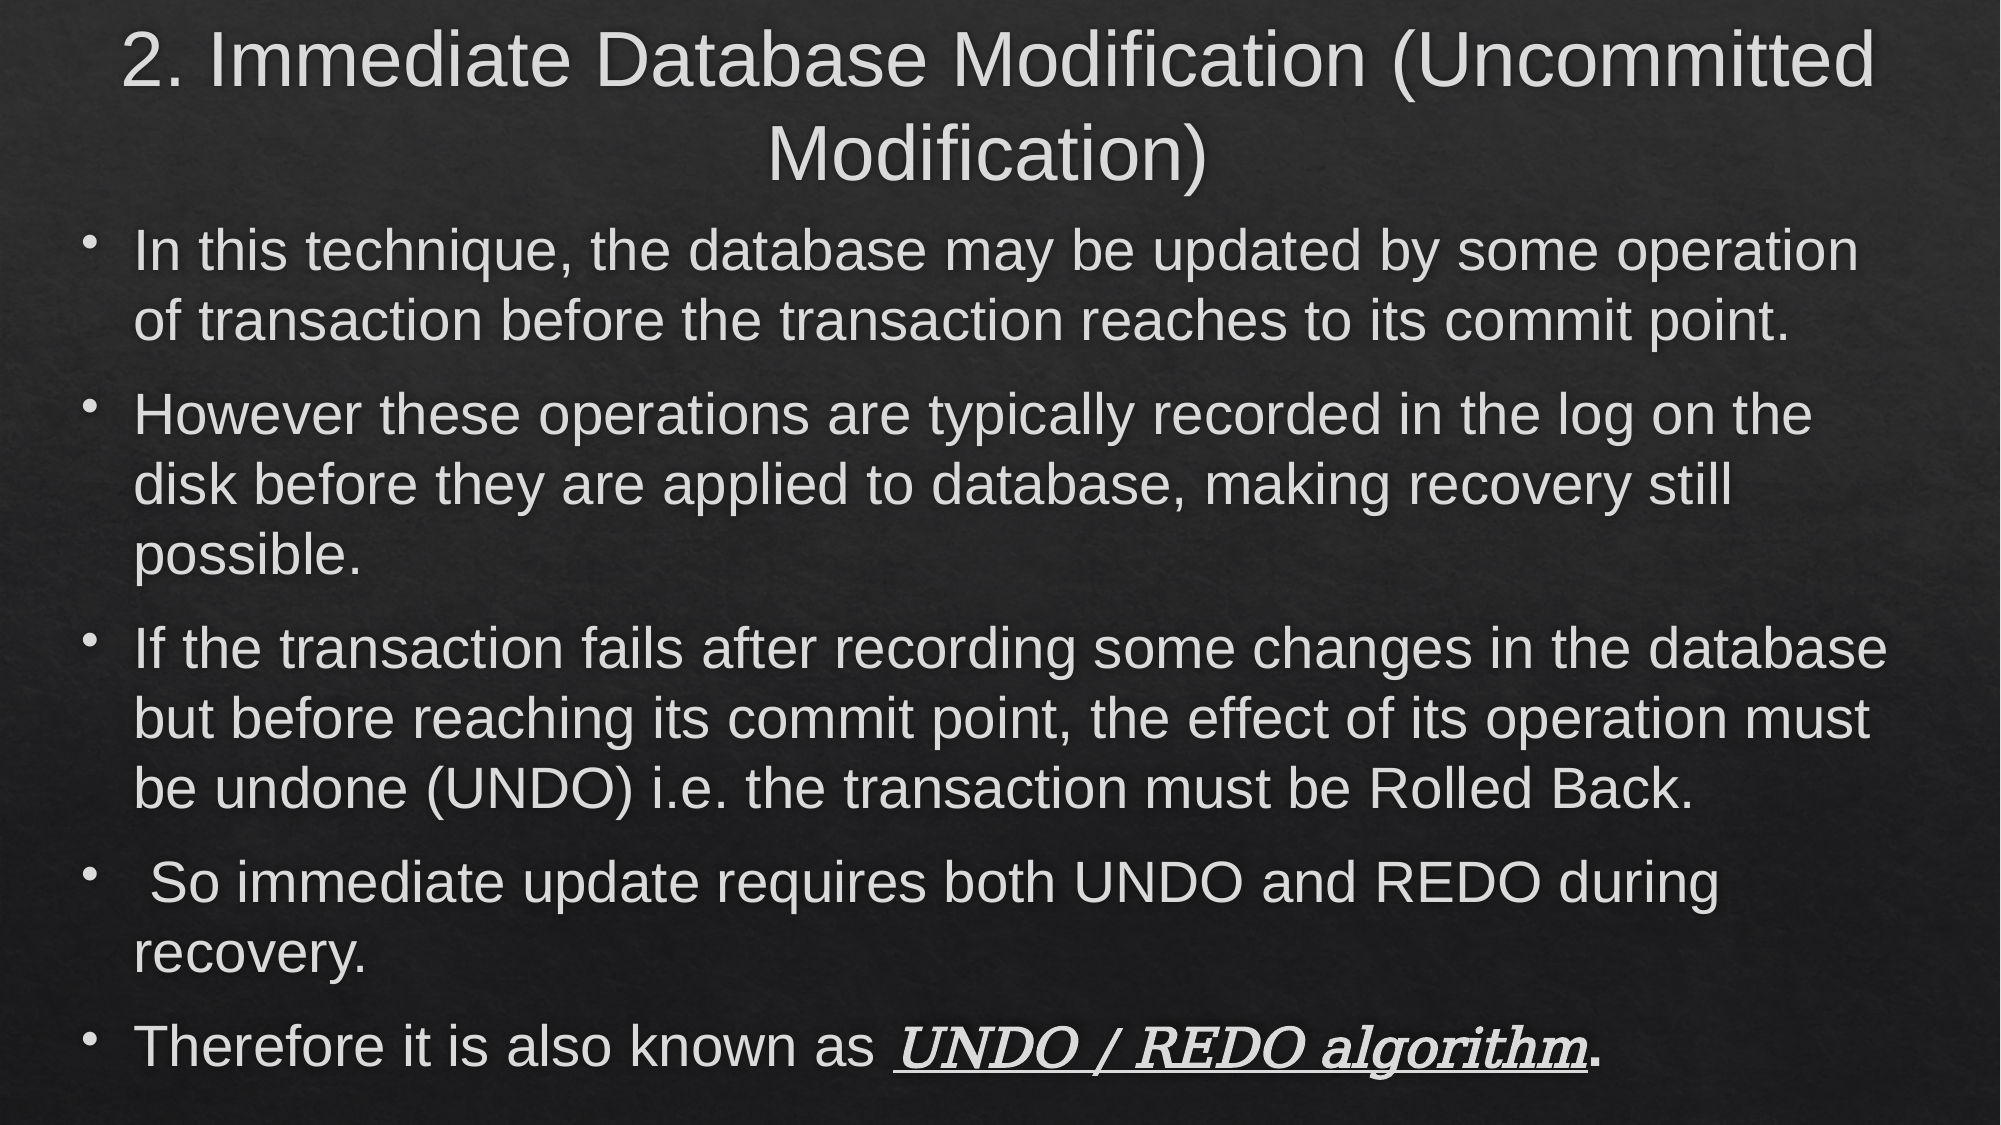

# 2. Immediate Database Modification (Uncommitted Modification)
In this technique, the database may be updated by some operation of transaction before the transaction reaches to its commit point.
However these operations are typically recorded in the log on the disk before they are applied to database, making recovery still possible.
If the transaction fails after recording some changes in the database but before reaching its commit point, the effect of its operation must be undone (UNDO) i.e. the transaction must be Rolled Back.
 So immediate update requires both UNDO and REDO during recovery.
Therefore it is also known as UNDO / REDO algorithm.